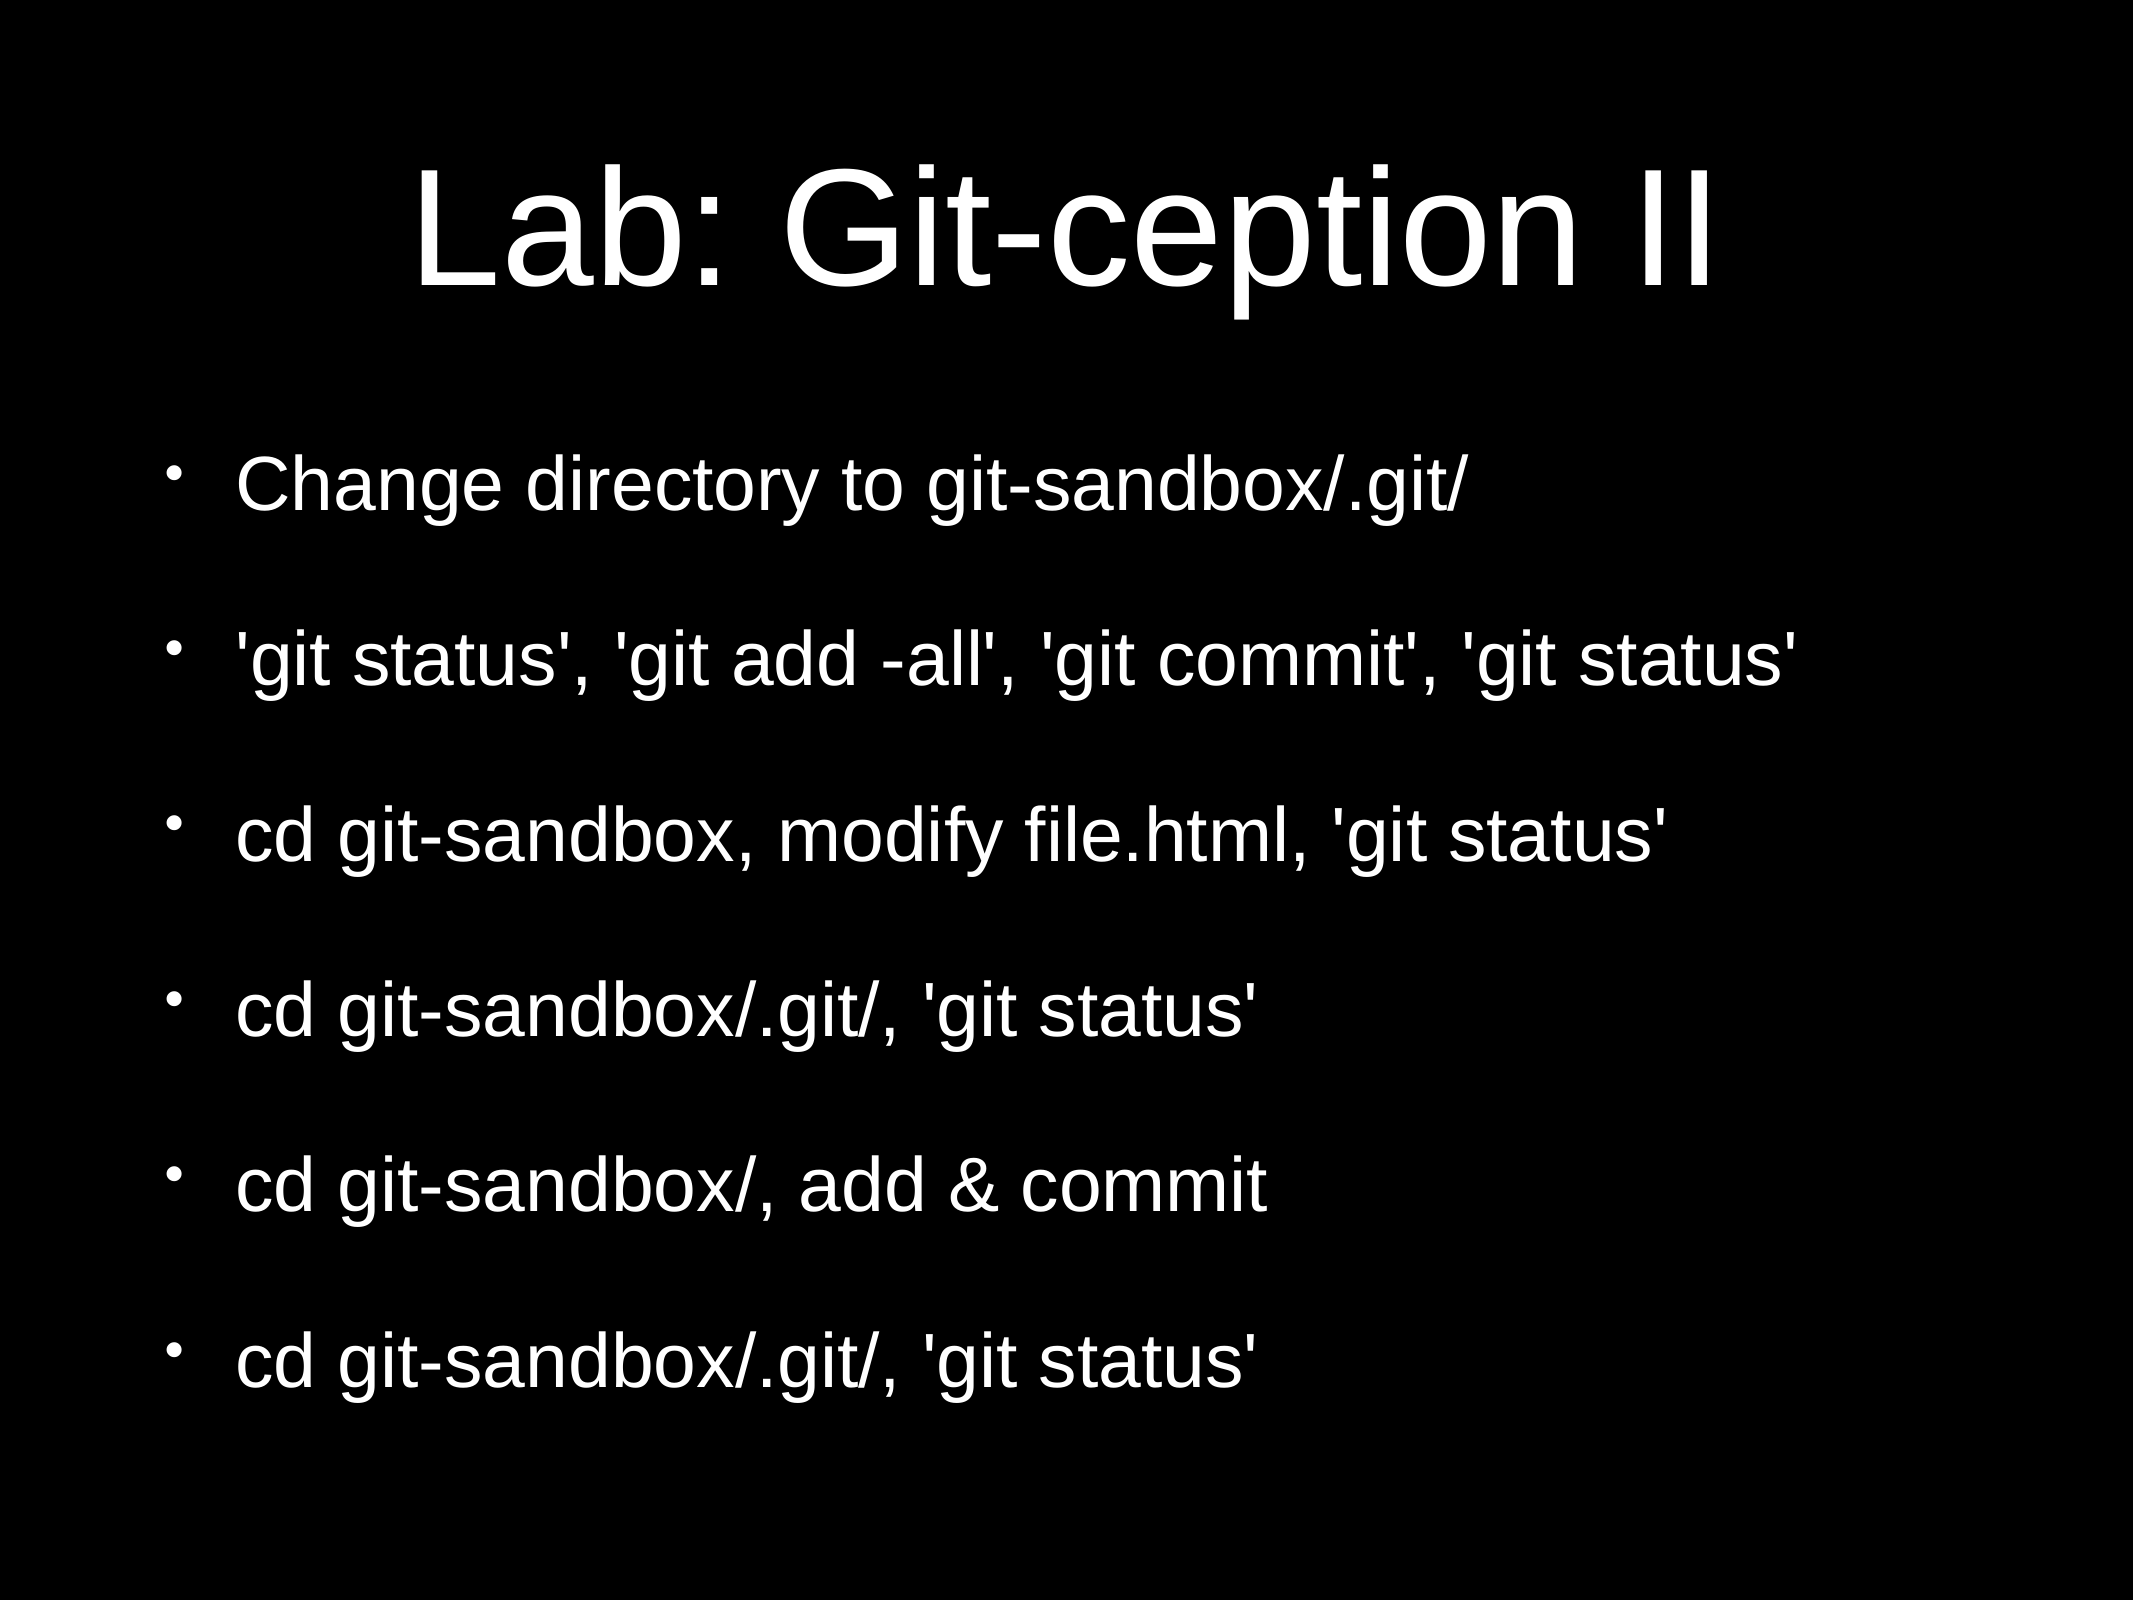

# Lab: Git-ception II
Change directory to git-sandbox/.git/
'git status', 'git add -all', 'git commit', 'git status'
cd git-sandbox, modify file.html, 'git status'
cd git-sandbox/.git/, 'git status'
cd git-sandbox/, add & commit
cd git-sandbox/.git/, 'git status'